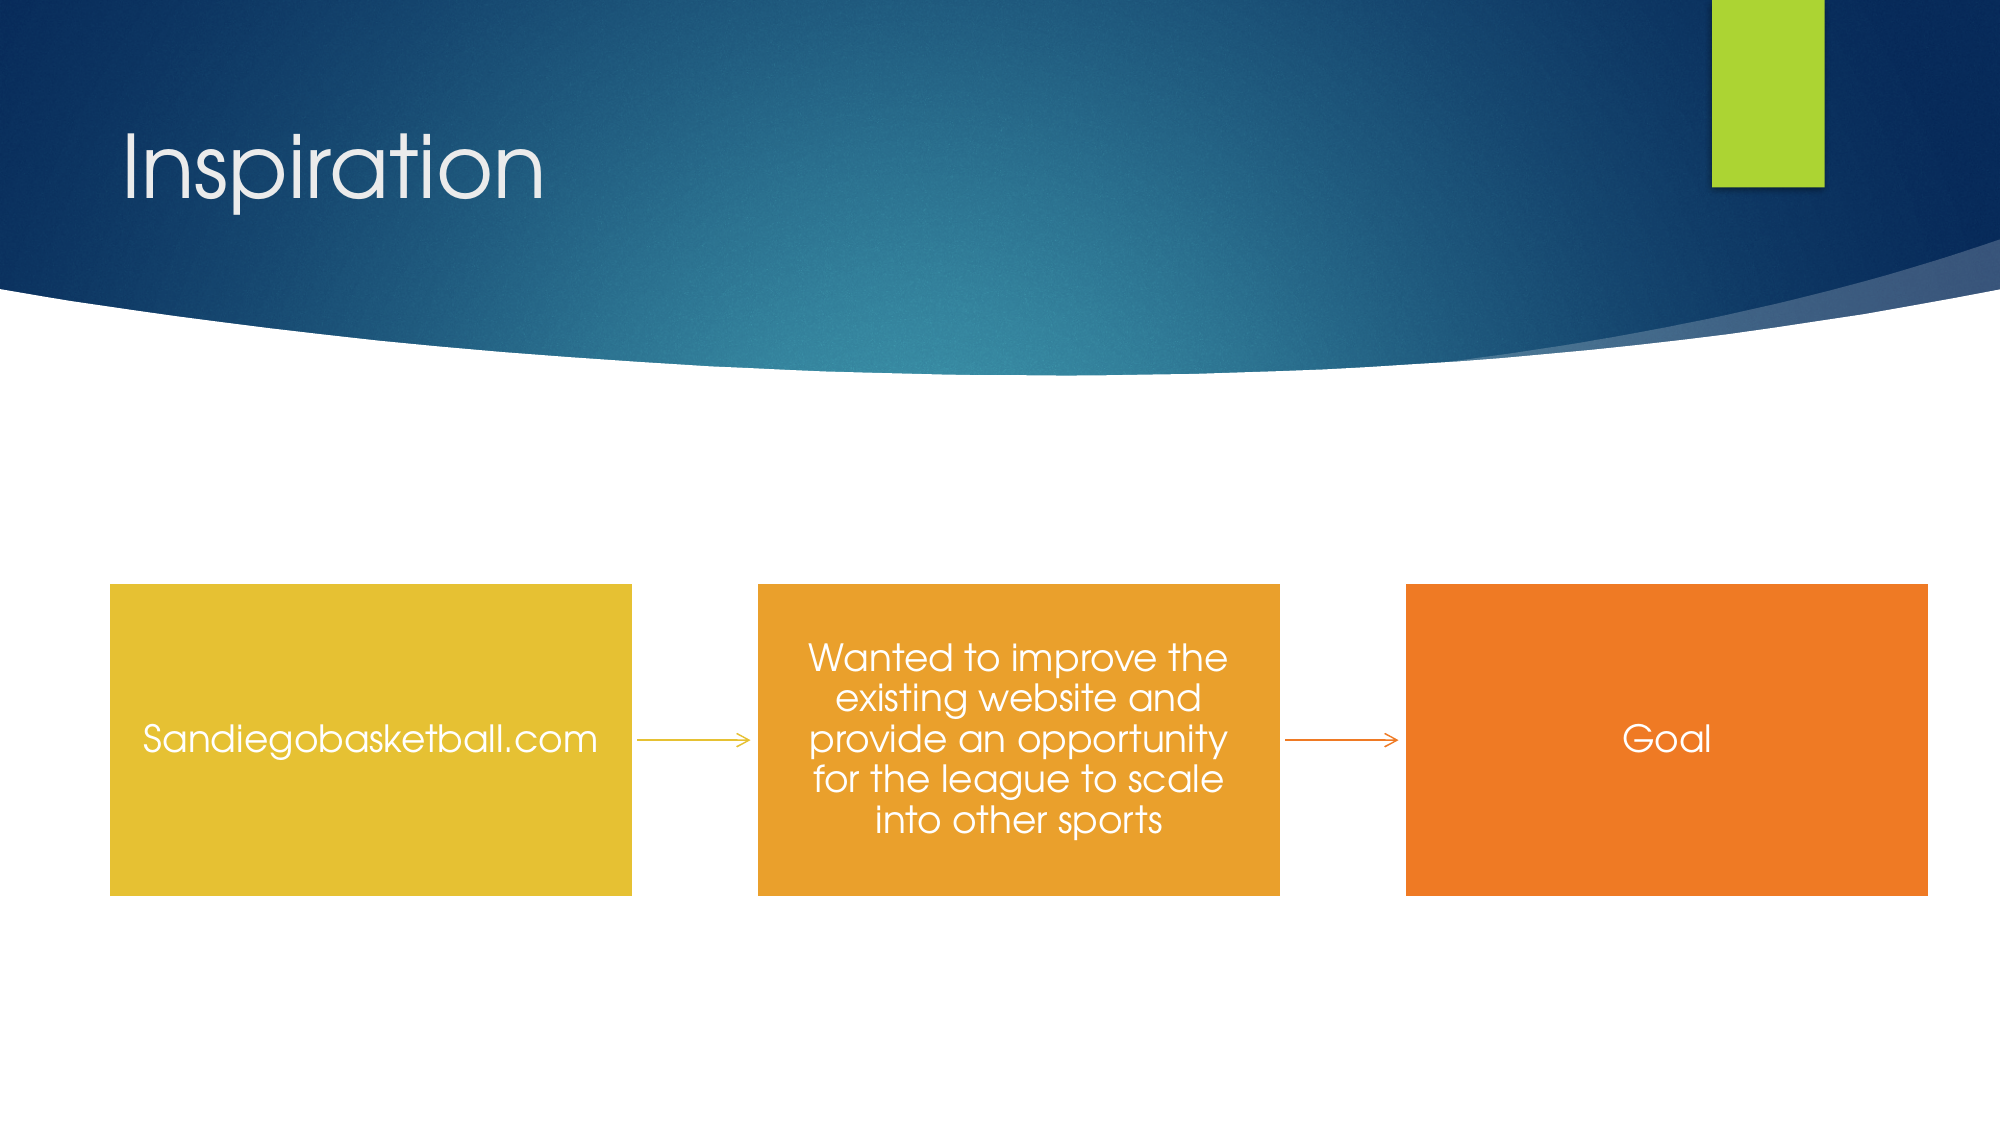

2
# Inspiration

Sandiegobasketball.com

Wanted to improve the existing website and provide an opportunity for the league to scale into other sports
Goal